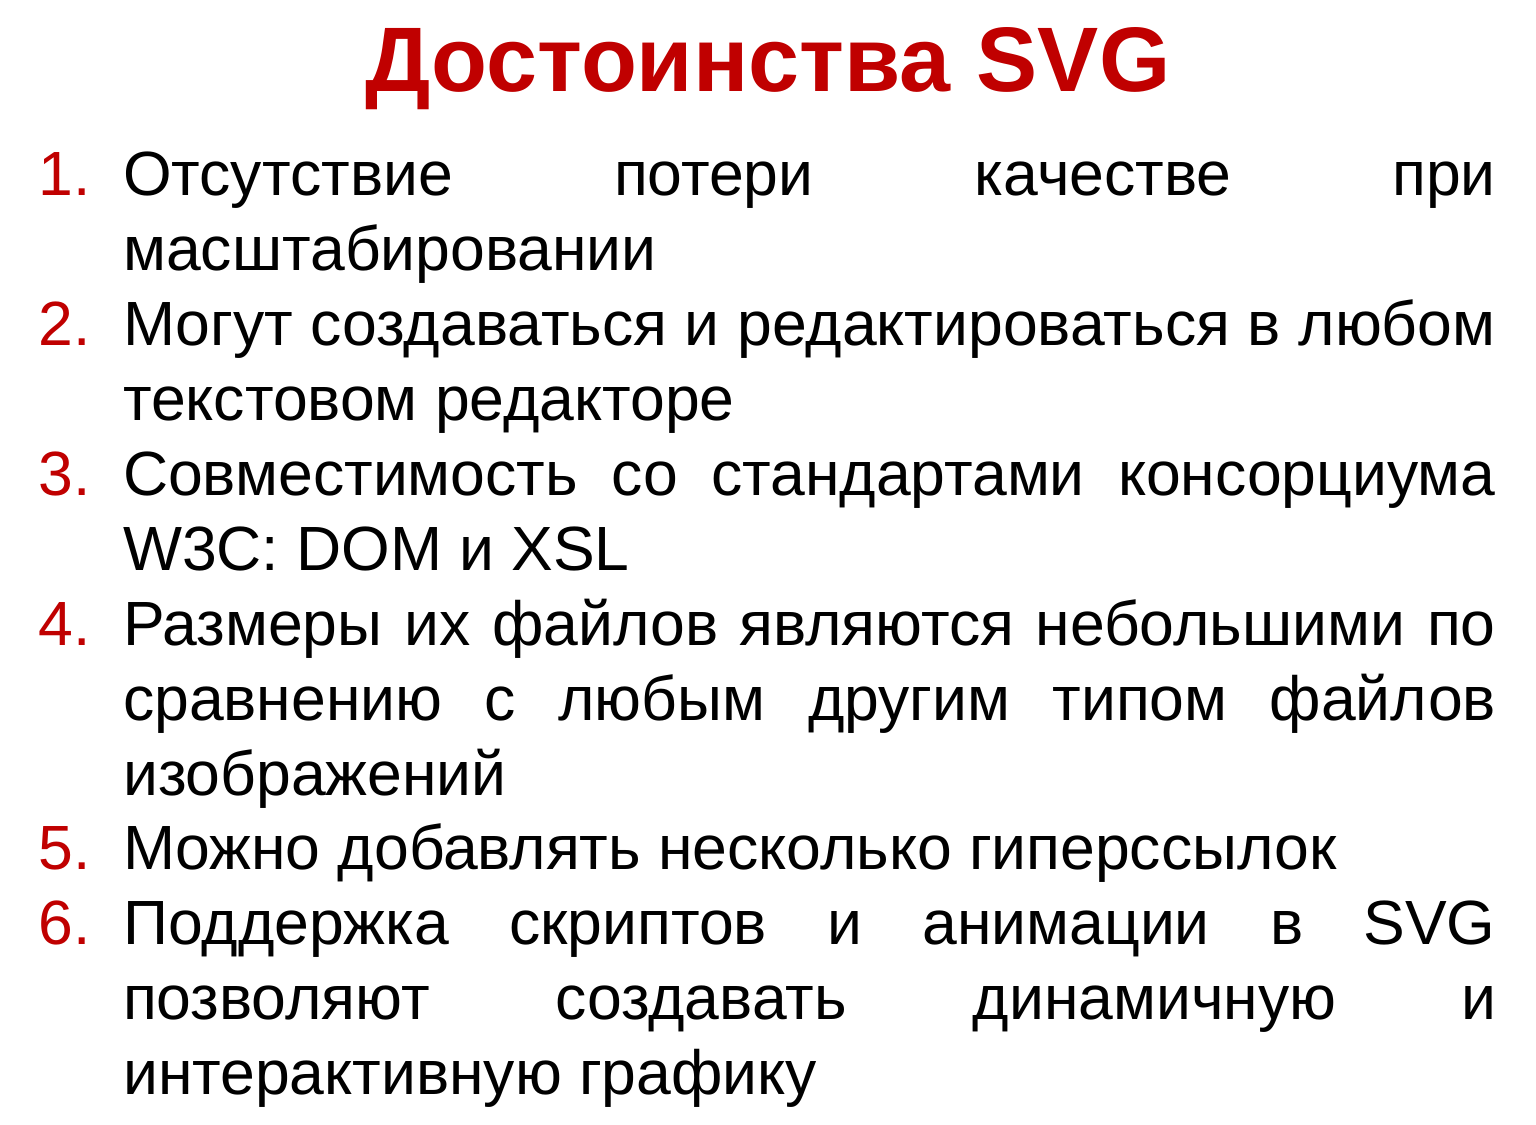

# Достоинства SVG
Отсутствие потери качестве при масштабировании
Могут создаваться и редактироваться в любом текстовом редакторе
Совместимость со стандартами консорциума W3C: DOM и XSL
Размеры их файлов являются небольшими по сравнению с любым другим типом файлов изображений
Можно добавлять несколько гиперссылок
Поддержка скриптов и анимации в SVG позволяют создавать динамичную и интерактивную графику